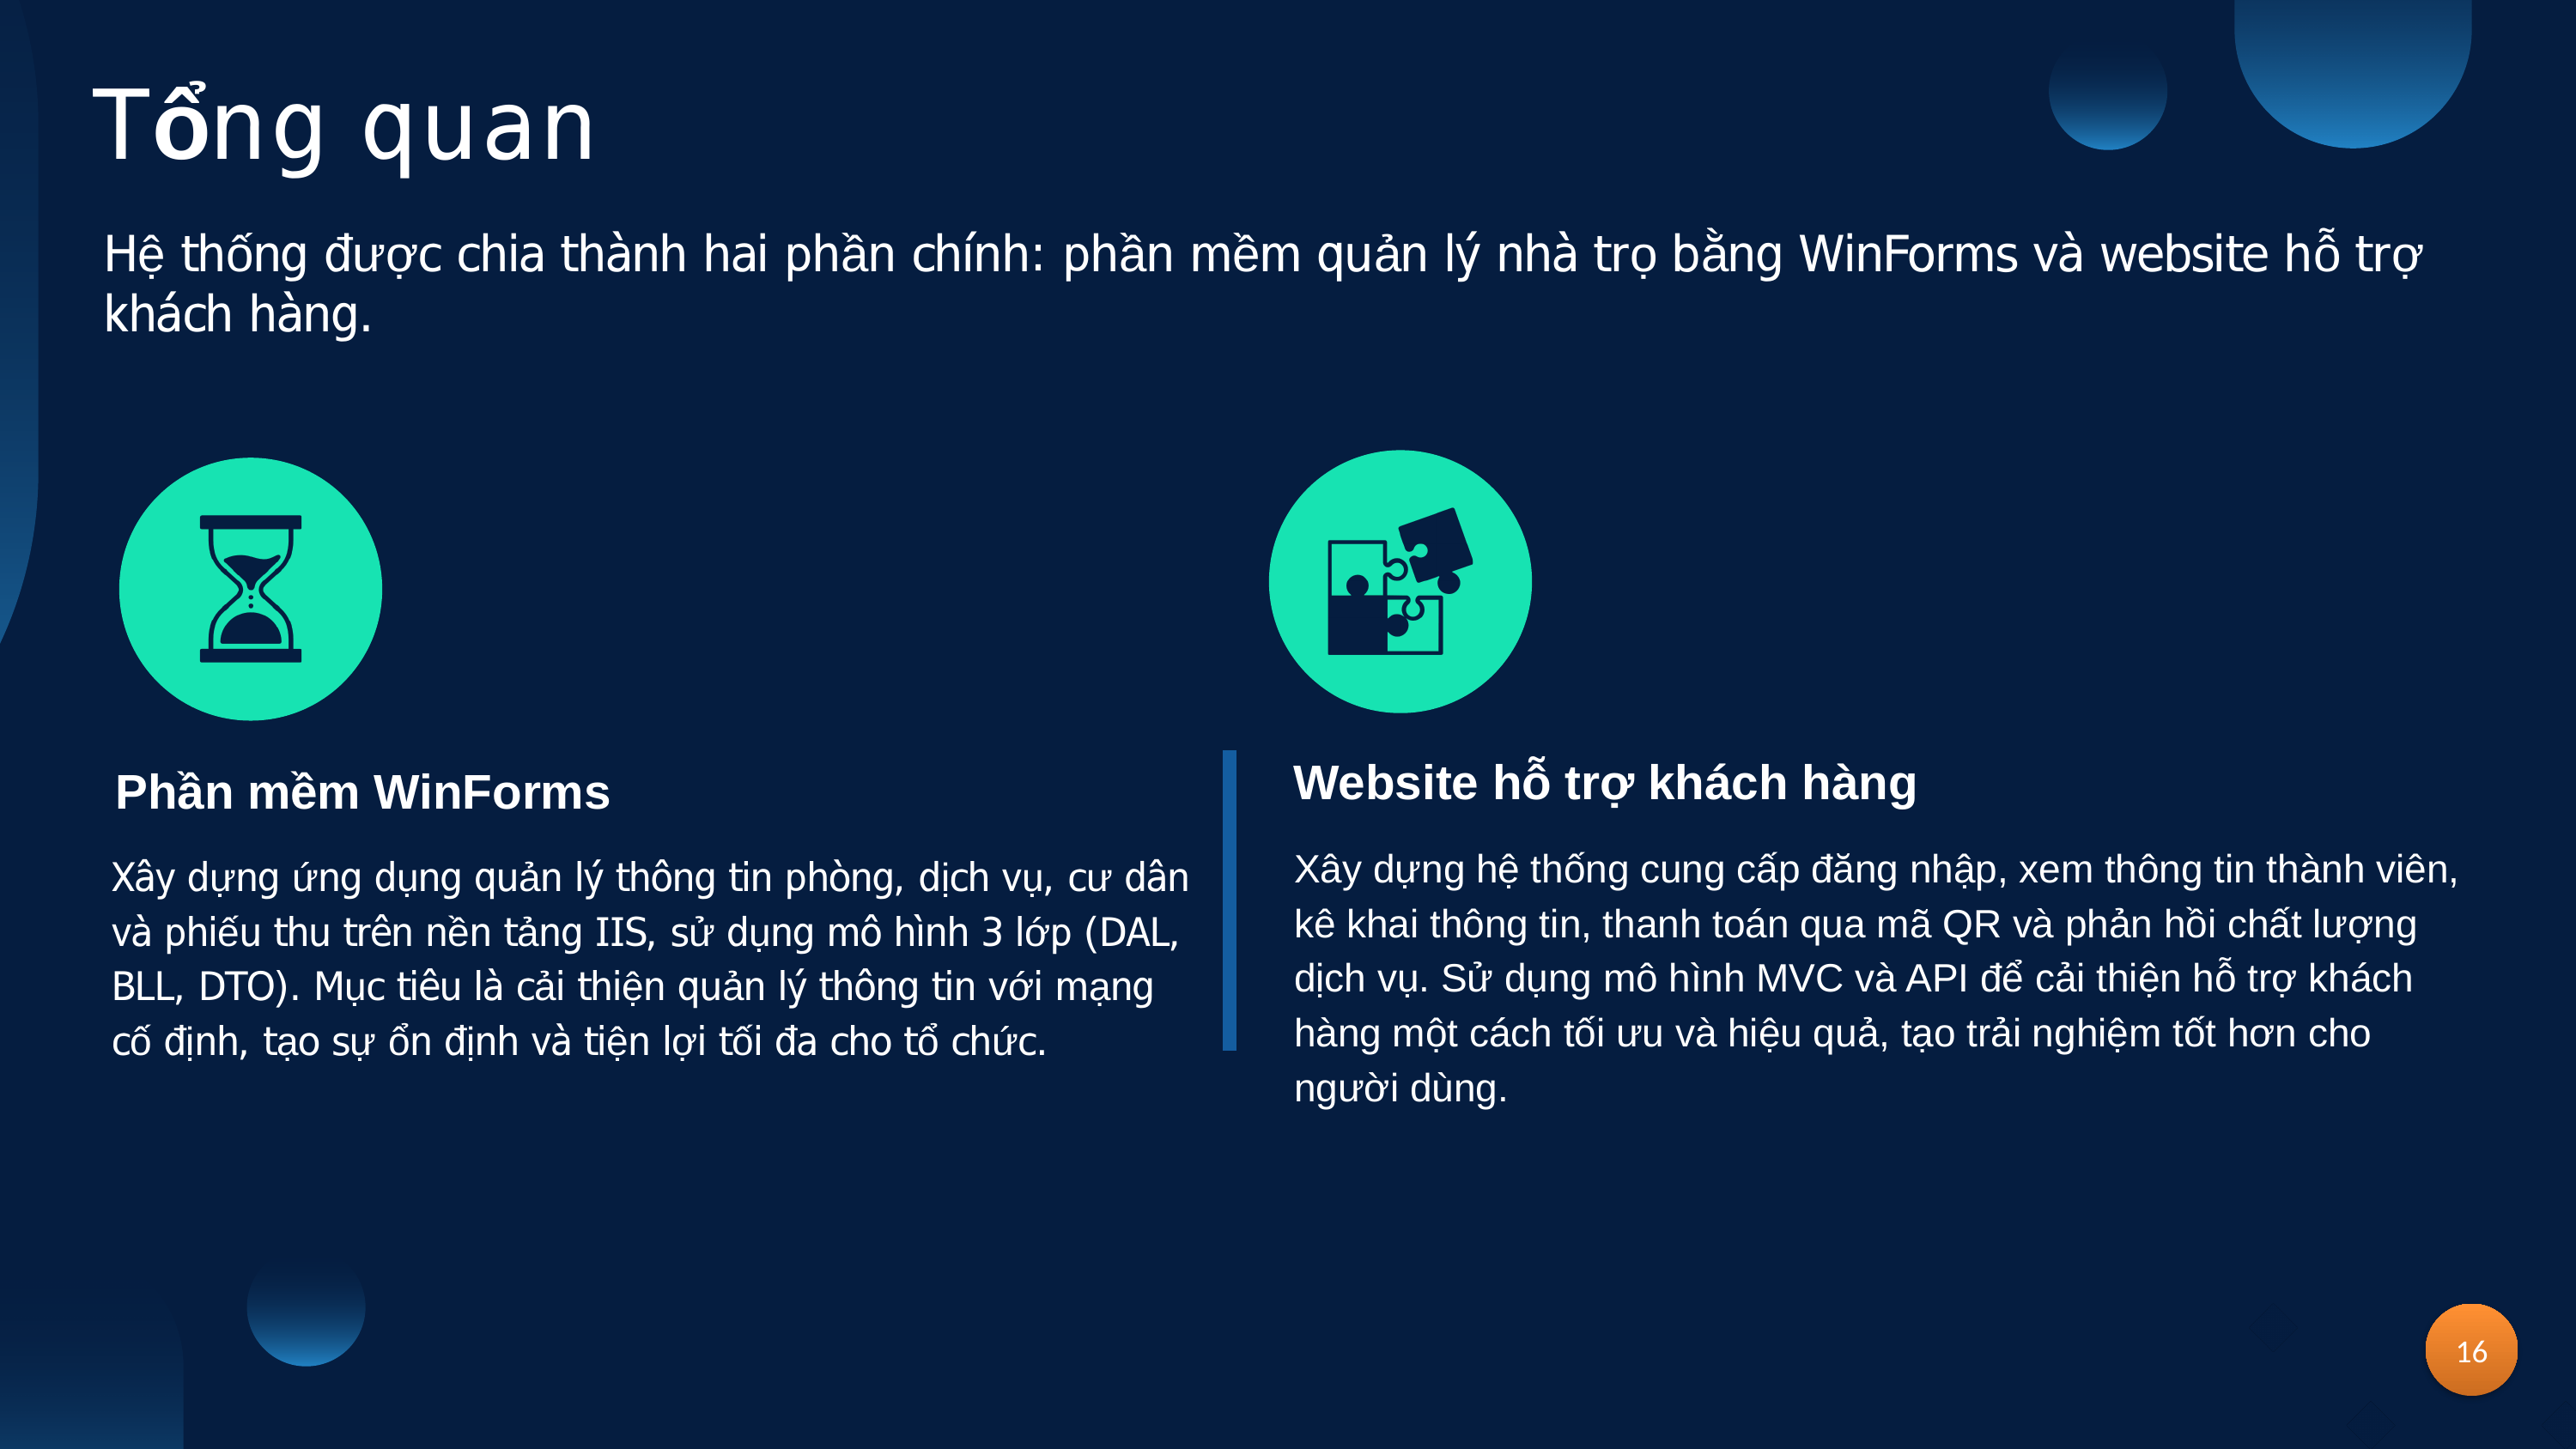

Tổng quan

Hệ thống được chia thành hai phần chính: phần mềm quản lý nhà trọ bằng WinForms và website hỗ trợ khách hàng.

Website hỗ trợ khách hàng

Phần mềm WinForms
Xây dựng hệ thống cung cấp đăng nhập, xem thông tin thành viên, kê khai thông tin, thanh toán qua mã QR và phản hồi chất lượng dịch vụ. Sử dụng mô hình MVC và API để cải thiện hỗ trợ khách hàng một cách tối ưu và hiệu quả, tạo trải nghiệm tốt hơn cho người dùng.
Xây dựng ứng dụng quản lý thông tin phòng, dịch vụ, cư dân và phiếu thu trên nền tảng IIS, sử dụng mô hình 3 lớp (DAL, BLL, DTO). Mục tiêu là cải thiện quản lý thông tin với mạng cố định, tạo sự ổn định và tiện lợi tối đa cho tổ chức.

16